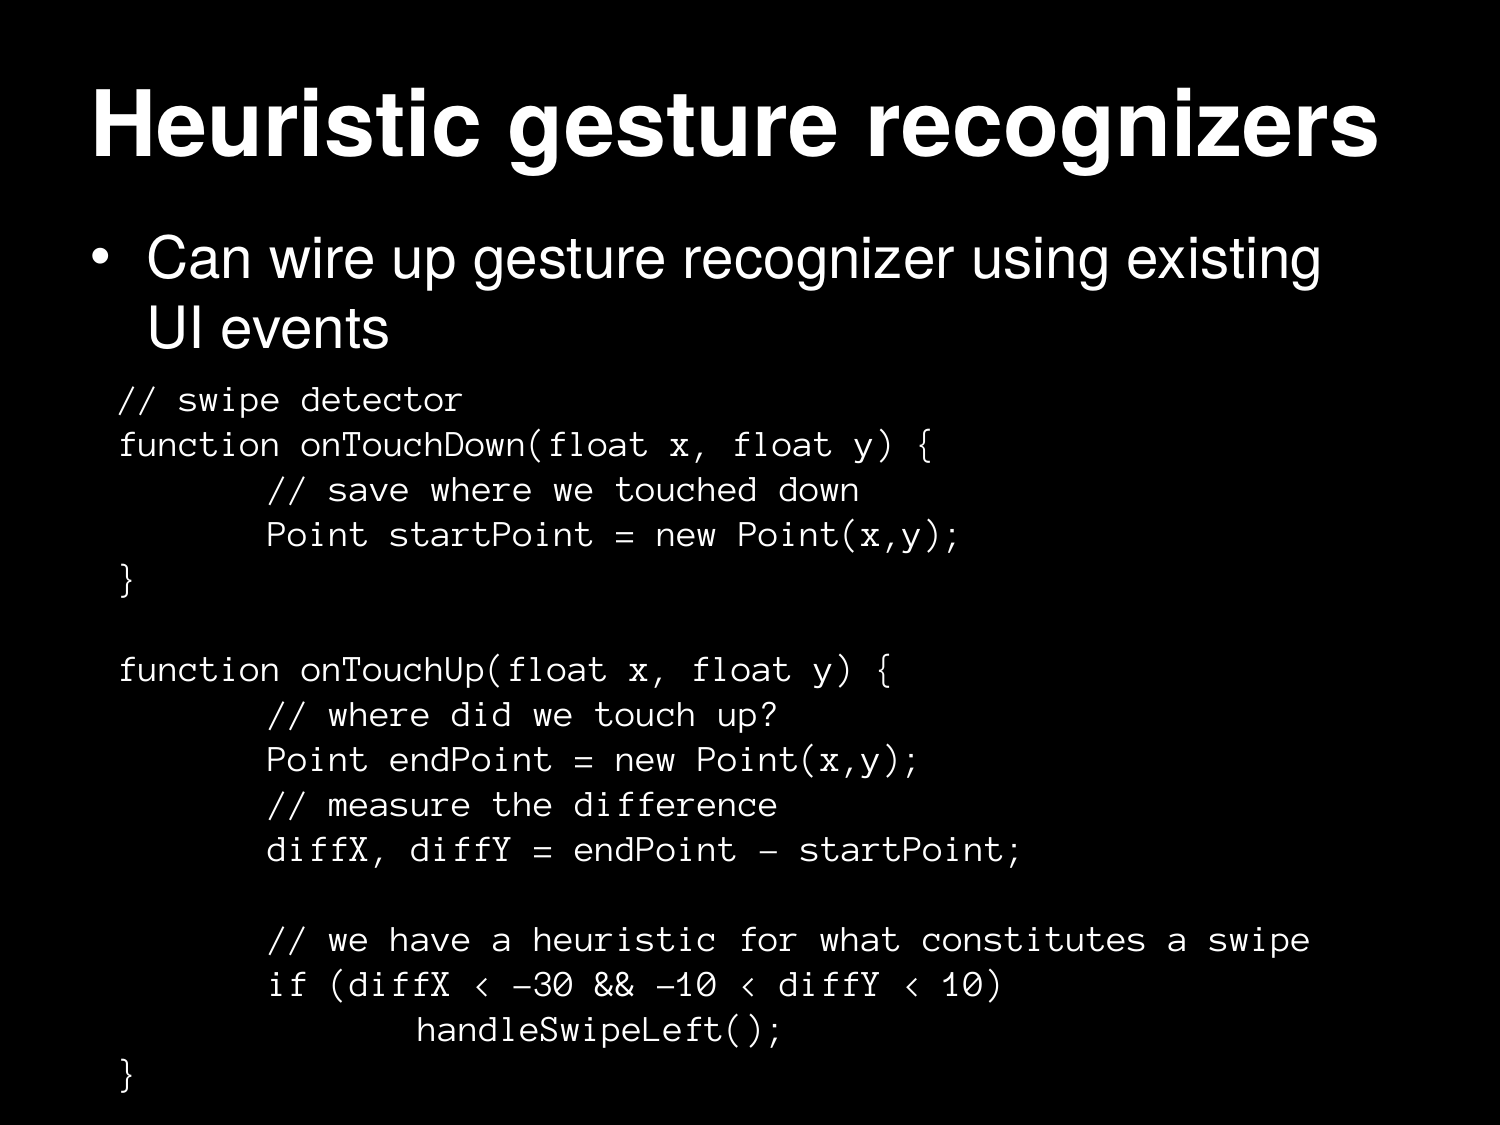

# Heuristic gesture recognizers
Can wire up gesture recognizer using existing
UI events
// swipe detector
function onTouchDown(float x, float y) {
	// save where we touched down
	Point startPoint = new Point(x,y);
}

function onTouchUp(float x, float y) {
	// where did we touch up?
	Point endPoint = new Point(x,y);
	// measure the difference
	diffX, diffY = endPoint – startPoint;

	// we have a heuristic for what constitutes a swipe
	if (diffX < -30 && -10 < diffY < 10)
		handleSwipeLeft();
}